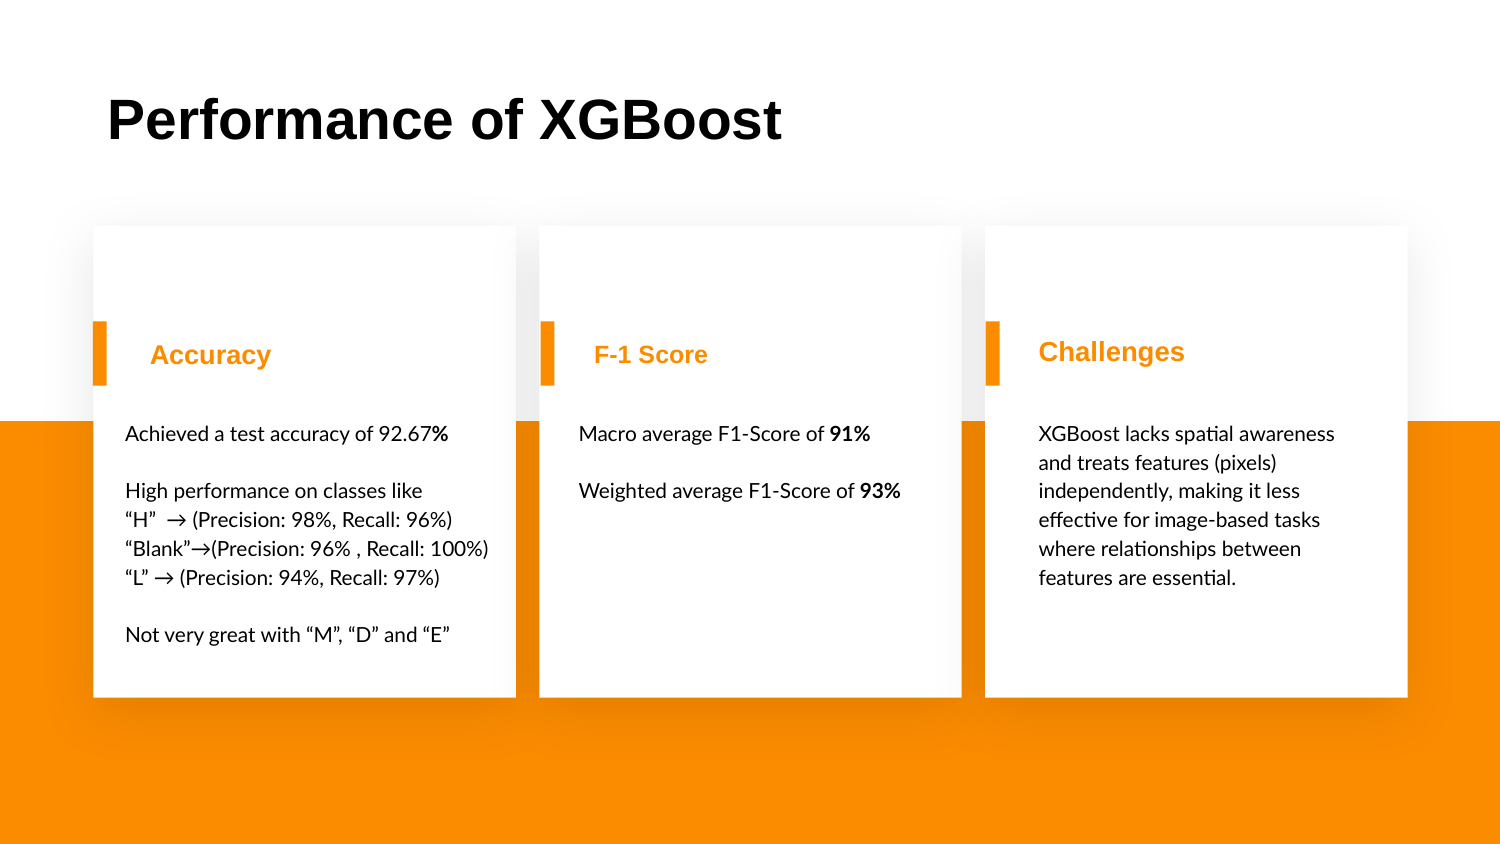

# Performance of XGBoost
Accuracy
F-1 Score
Challenges
Achieved a test accuracy of 92.67%

High performance on classes like
“H”  → (Precision: 98%, Recall: 96%)
“Blank”→(Precision: 96% , Recall: 100%)
“L” → (Precision: 94%, Recall: 97%)

Not very great with “M”, “D” and “E”
Macro average F1-Score of 91%

Weighted average F1-Score of 93%

XGBoost lacks spatial awareness and treats features (pixels) independently, making it less effective for image-based tasks where relationships between features are essential.